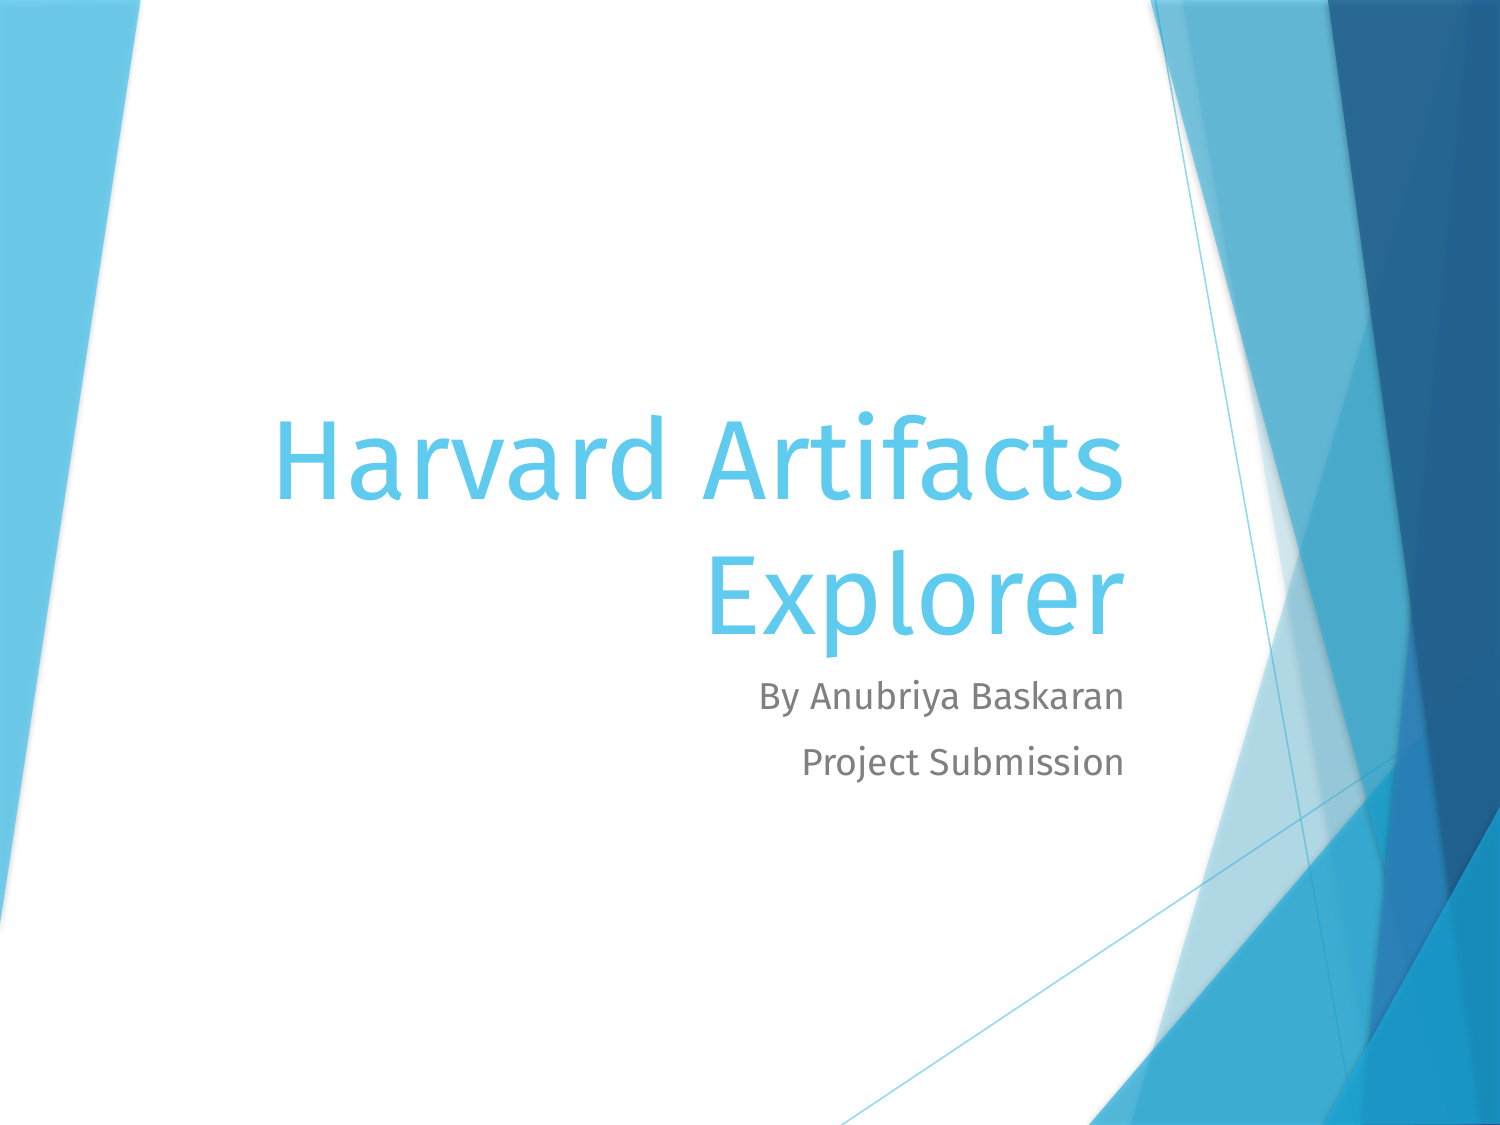

# Harvard Artifacts Explorer
By Anubriya Baskaran
 Project Submission